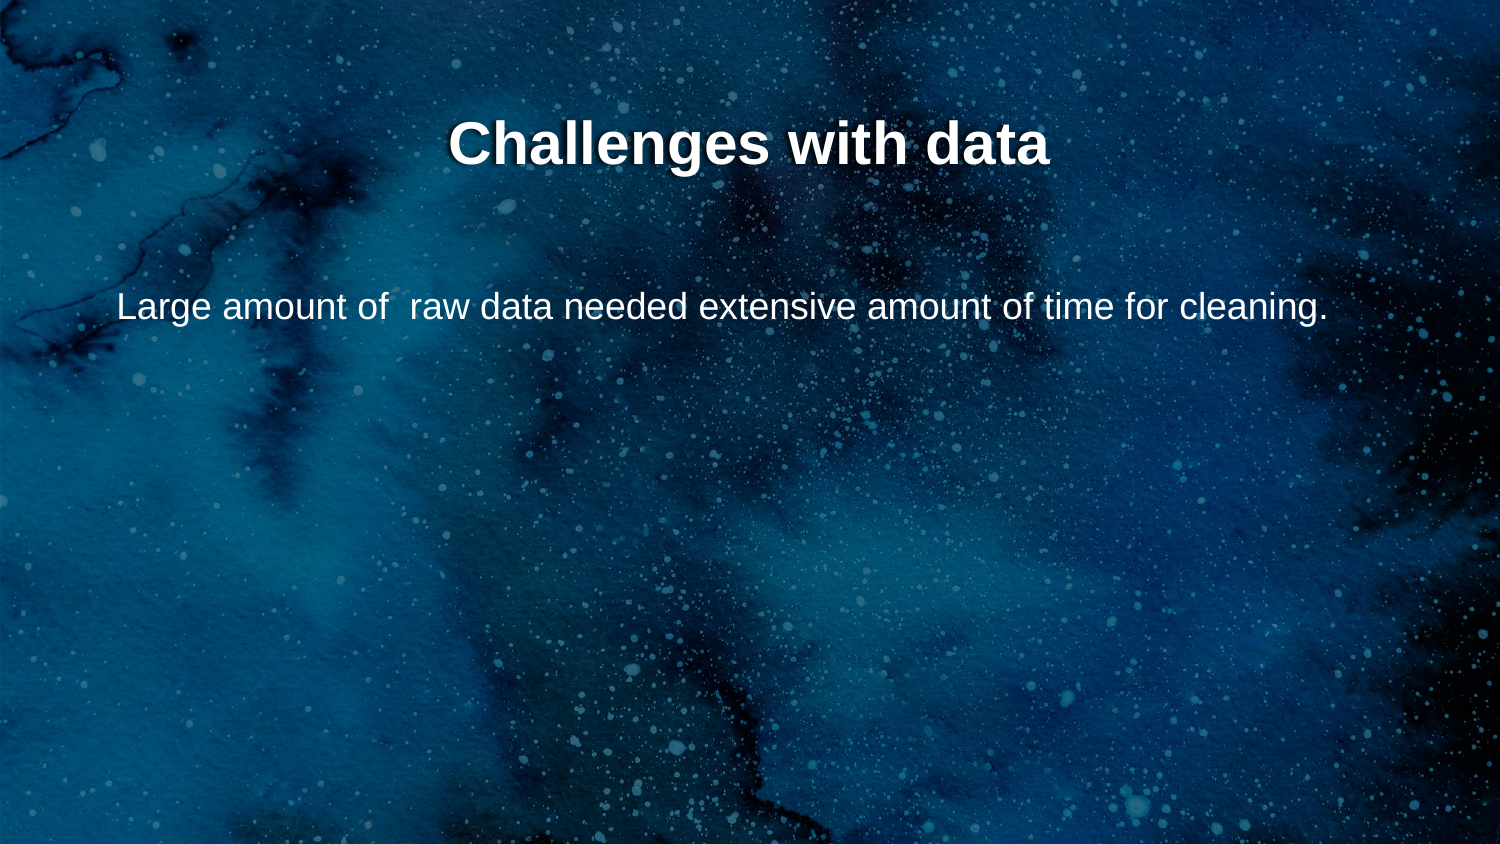

# Challenges with data
Large amount of  raw data needed extensive amount of time for cleaning.